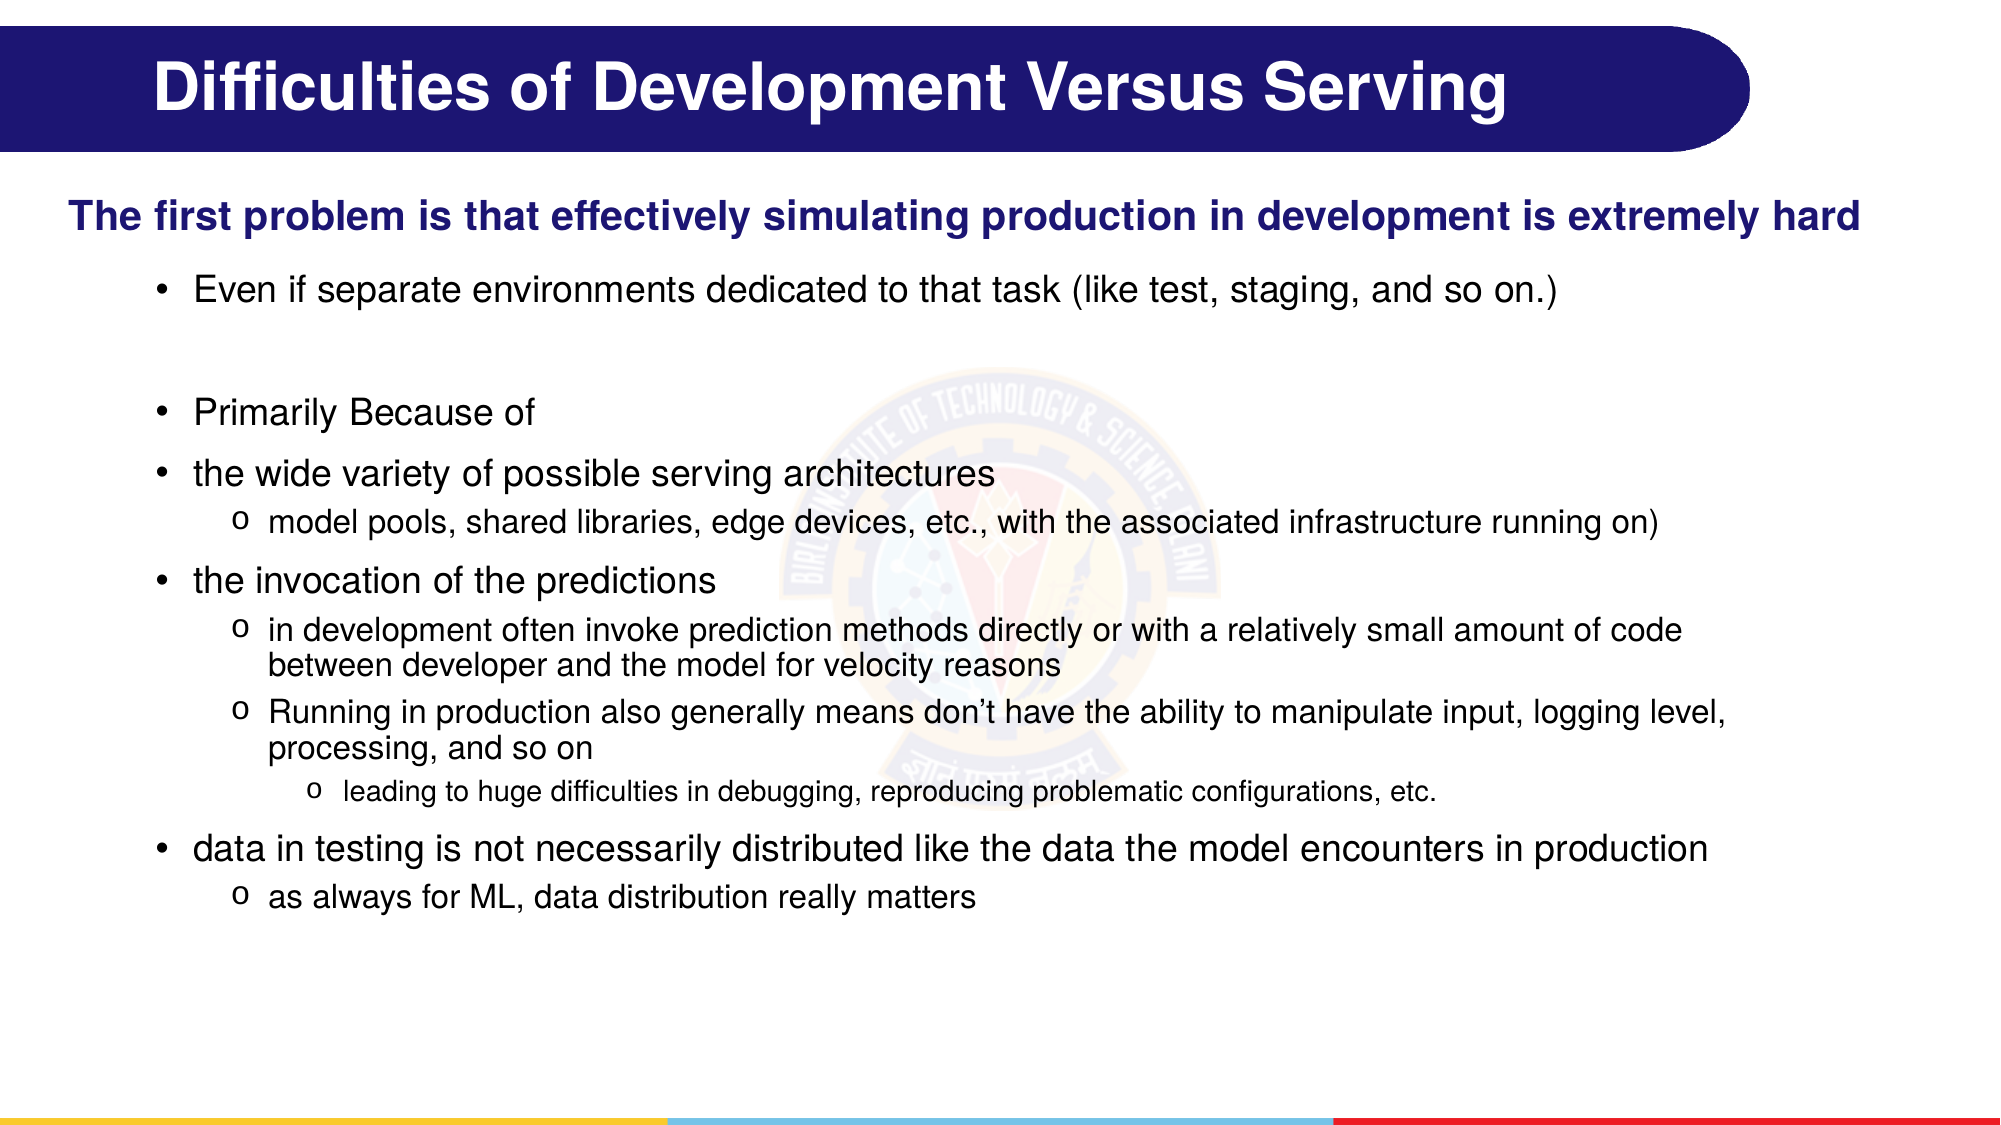

# Difficulties of Development Versus Serving
The first problem is that effectively simulating production in development is extremely hard
Even if separate environments dedicated to that task (like test, staging, and so on.)

Primarily Because of
the wide variety of possible serving architectures
model pools, shared libraries, edge devices, etc., with the associated infrastructure running on)
the invocation of the predictions
in development often invoke prediction methods directly or with a relatively small amount of code between developer and the model for velocity reasons
Running in production also generally means don’t have the ability to manipulate input, logging level, processing, and so on
leading to huge difficulties in debugging, reproducing problematic configurations, etc.
data in testing is not necessarily distributed like the data the model encounters in production
as always for ML, data distribution really matters